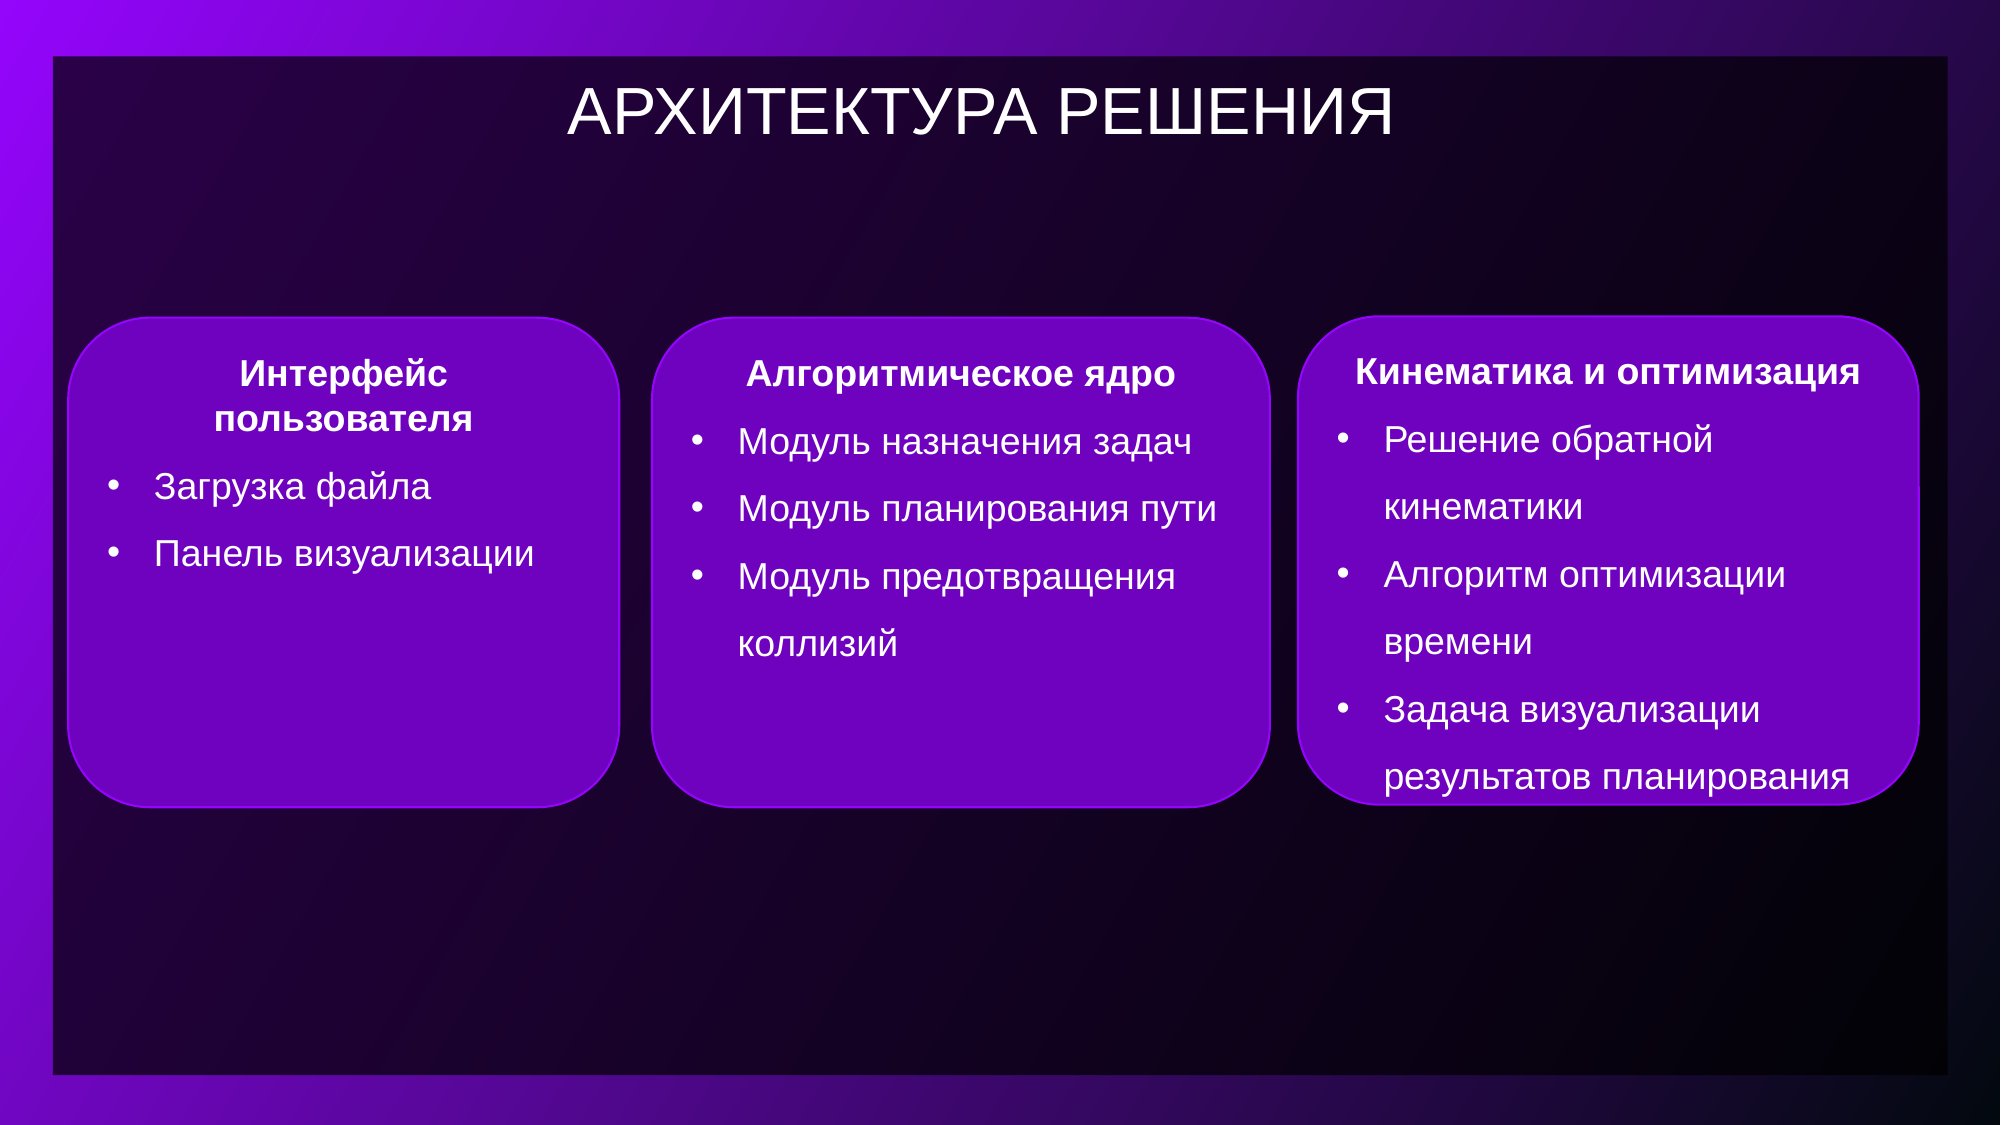

АРХИТЕКТУРА РЕШЕНИЯ
Кинематика и оптимизация
Решение обратной кинематики
Алгоритм оптимизации времени
Задача визуализации результатов планирования
Интерфейс пользователя
Загрузка файла
Панель визуализации
Алгоритмическое ядро
Модуль назначения задач
Модуль планирования пути
Модуль предотвращения коллизий